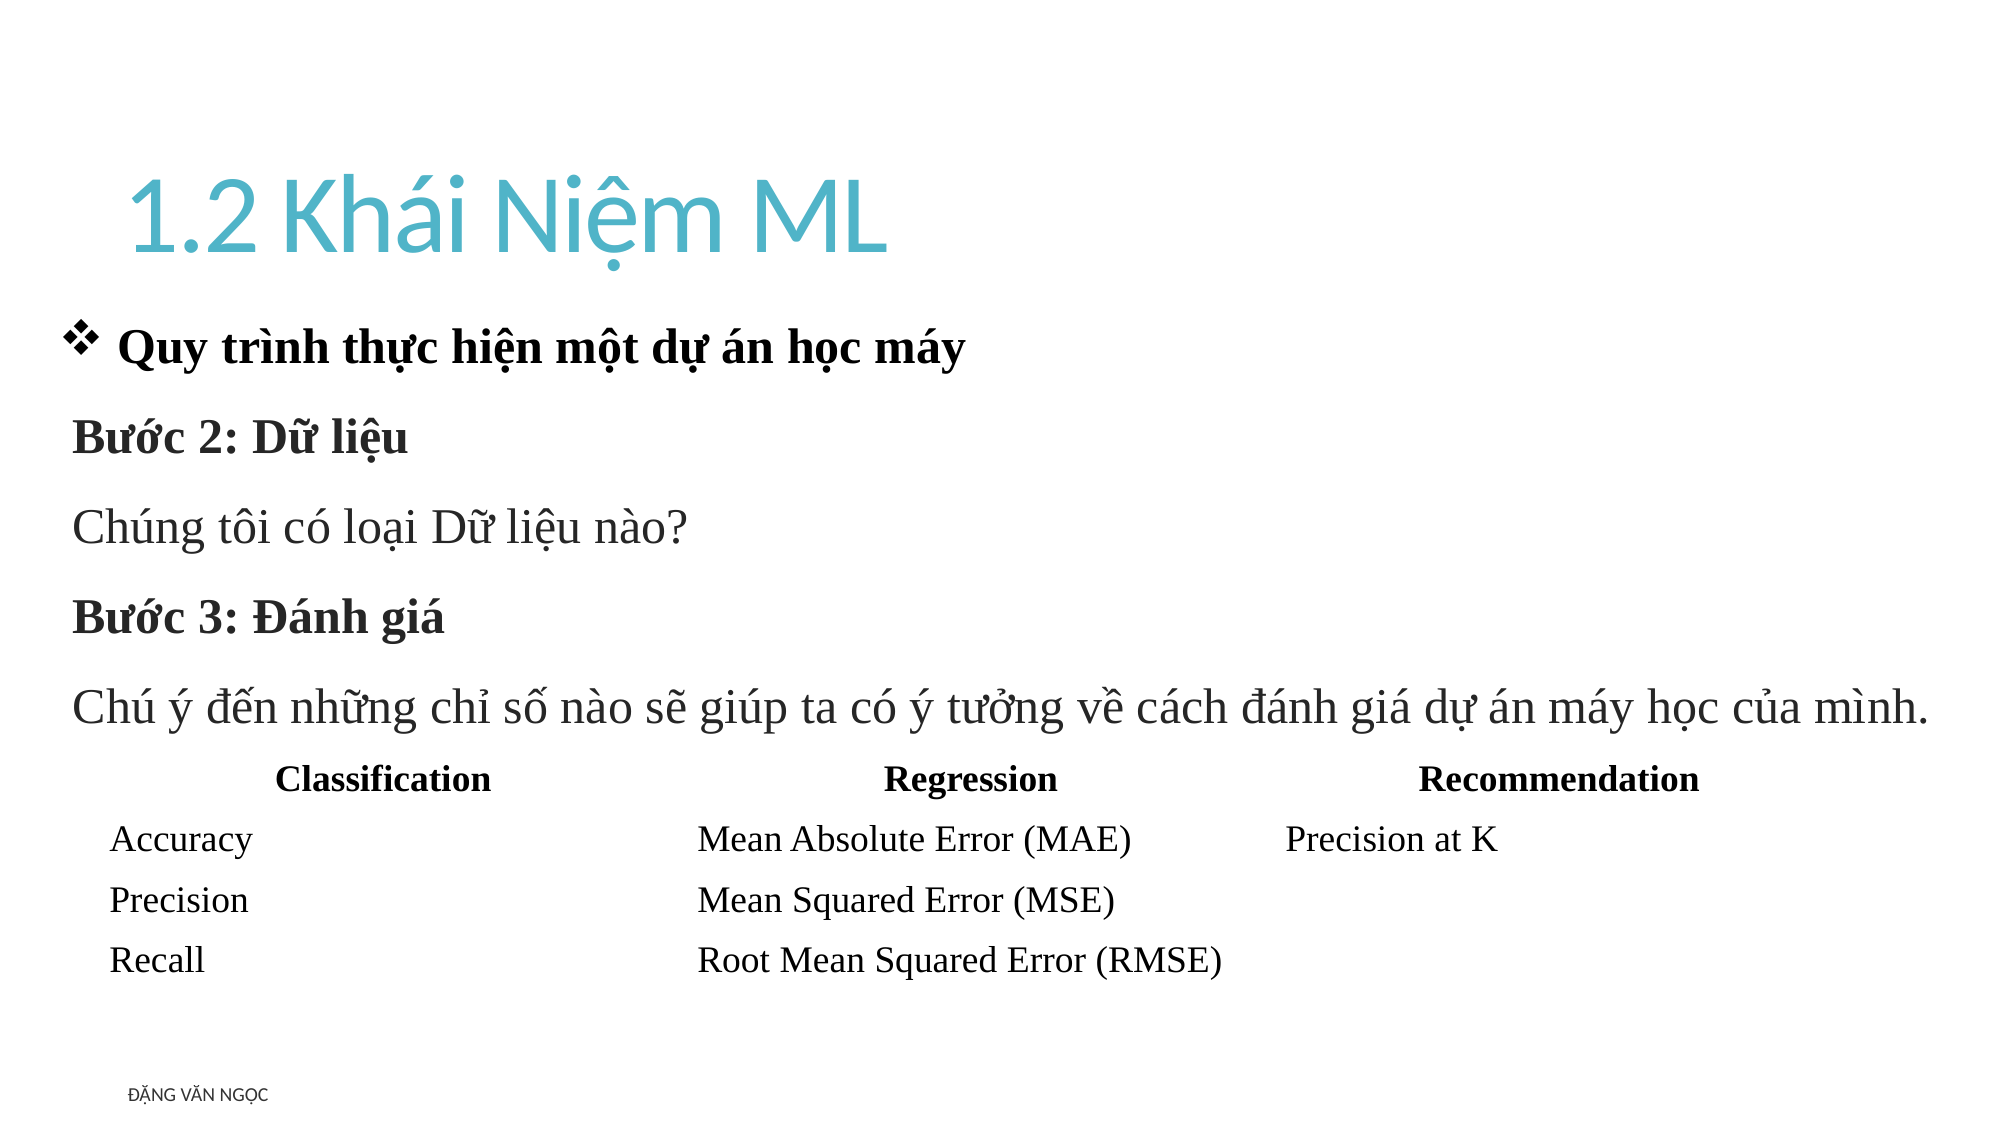

# 1.2 Khái Niệm ML
 Quy trình thực hiện một dự án học máy
Bước 2: Dữ liệu
Chúng tôi có loại Dữ liệu nào?
Bước 3: Đánh giá
Chú ý đến những chỉ số nào sẽ giúp ta có ý tưởng về cách đánh giá dự án máy học của mình.

| Classification | Regression | Recommendation |
| --- | --- | --- |
| Accuracy | Mean Absolute Error (MAE) | Precision at K |
| Precision | Mean Squared Error (MSE) |  |
| Recall | Root Mean Squared Error (RMSE) |  |
Đặng Văn Ngọc